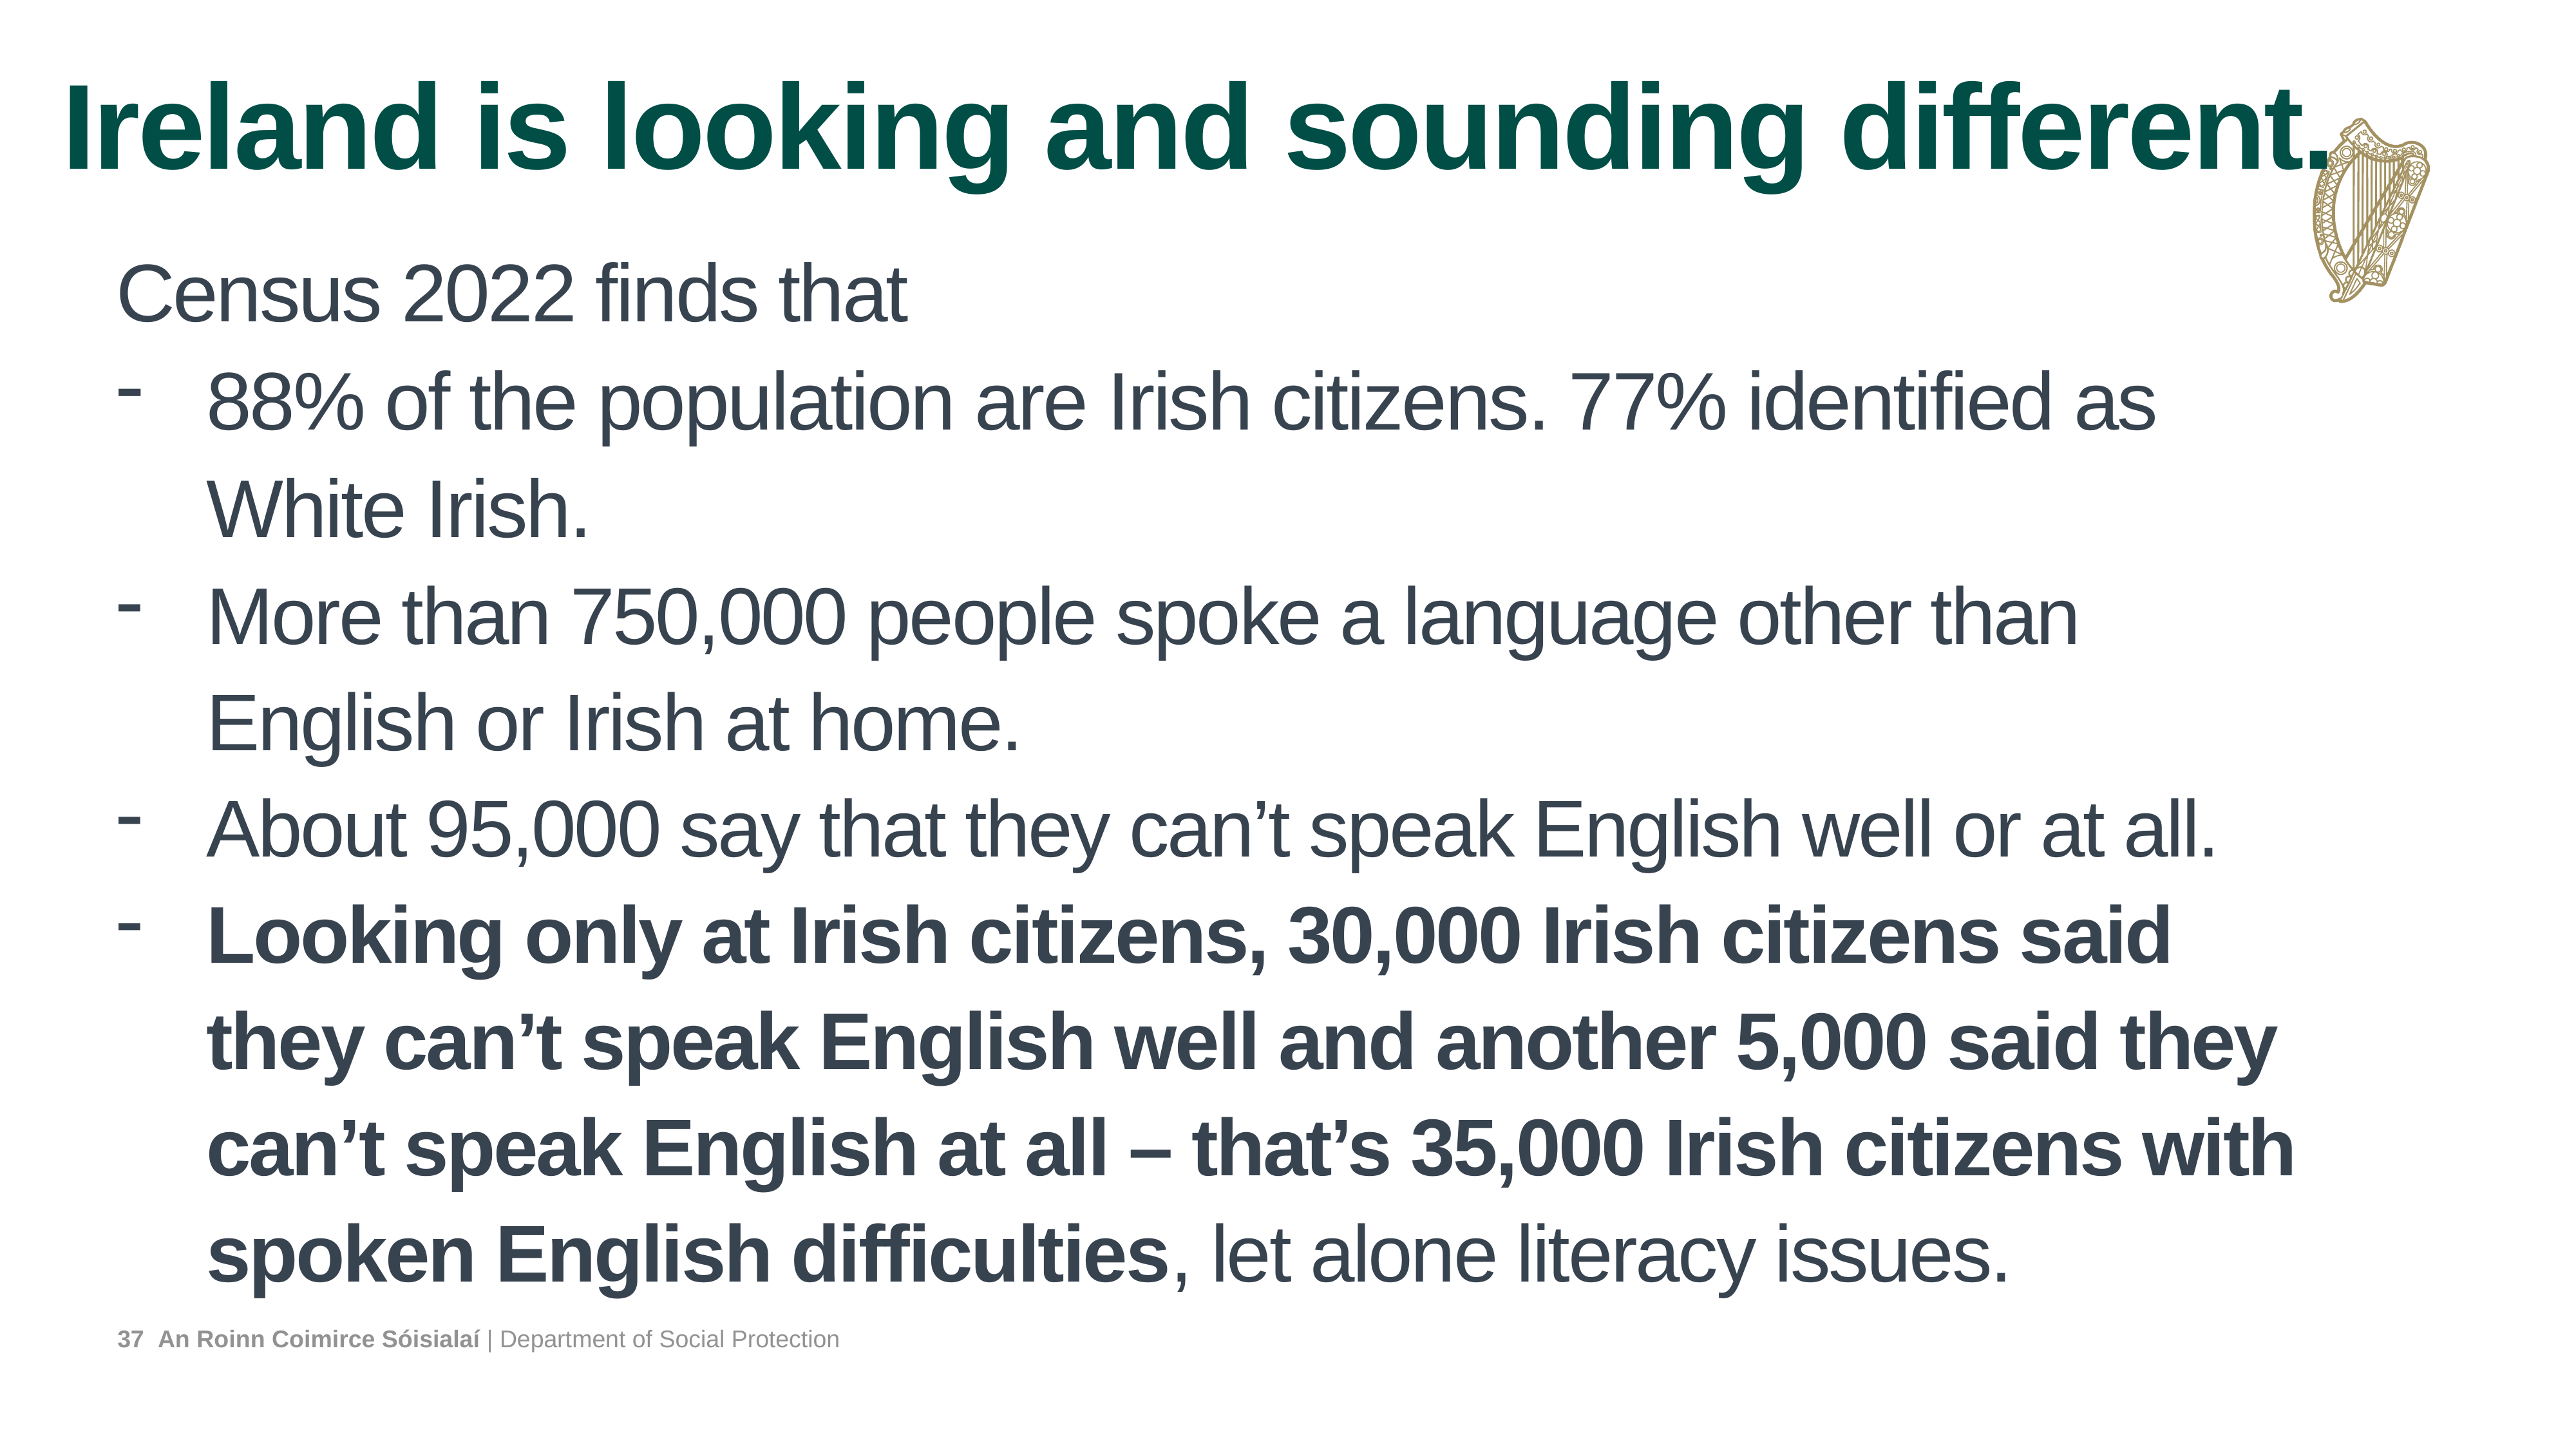

# Ireland is looking and sounding different.
Census 2022 finds that
88% of the population are Irish citizens. 77% identified as White Irish.
More than 750,000 people spoke a language other than English or Irish at home.
About 95,000 say that they can’t speak English well or at all.
Looking only at Irish citizens, 30,000 Irish citizens said they can’t speak English well and another 5,000 said they can’t speak English at all – that’s 35,000 Irish citizens with spoken English difficulties, let alone literacy issues.